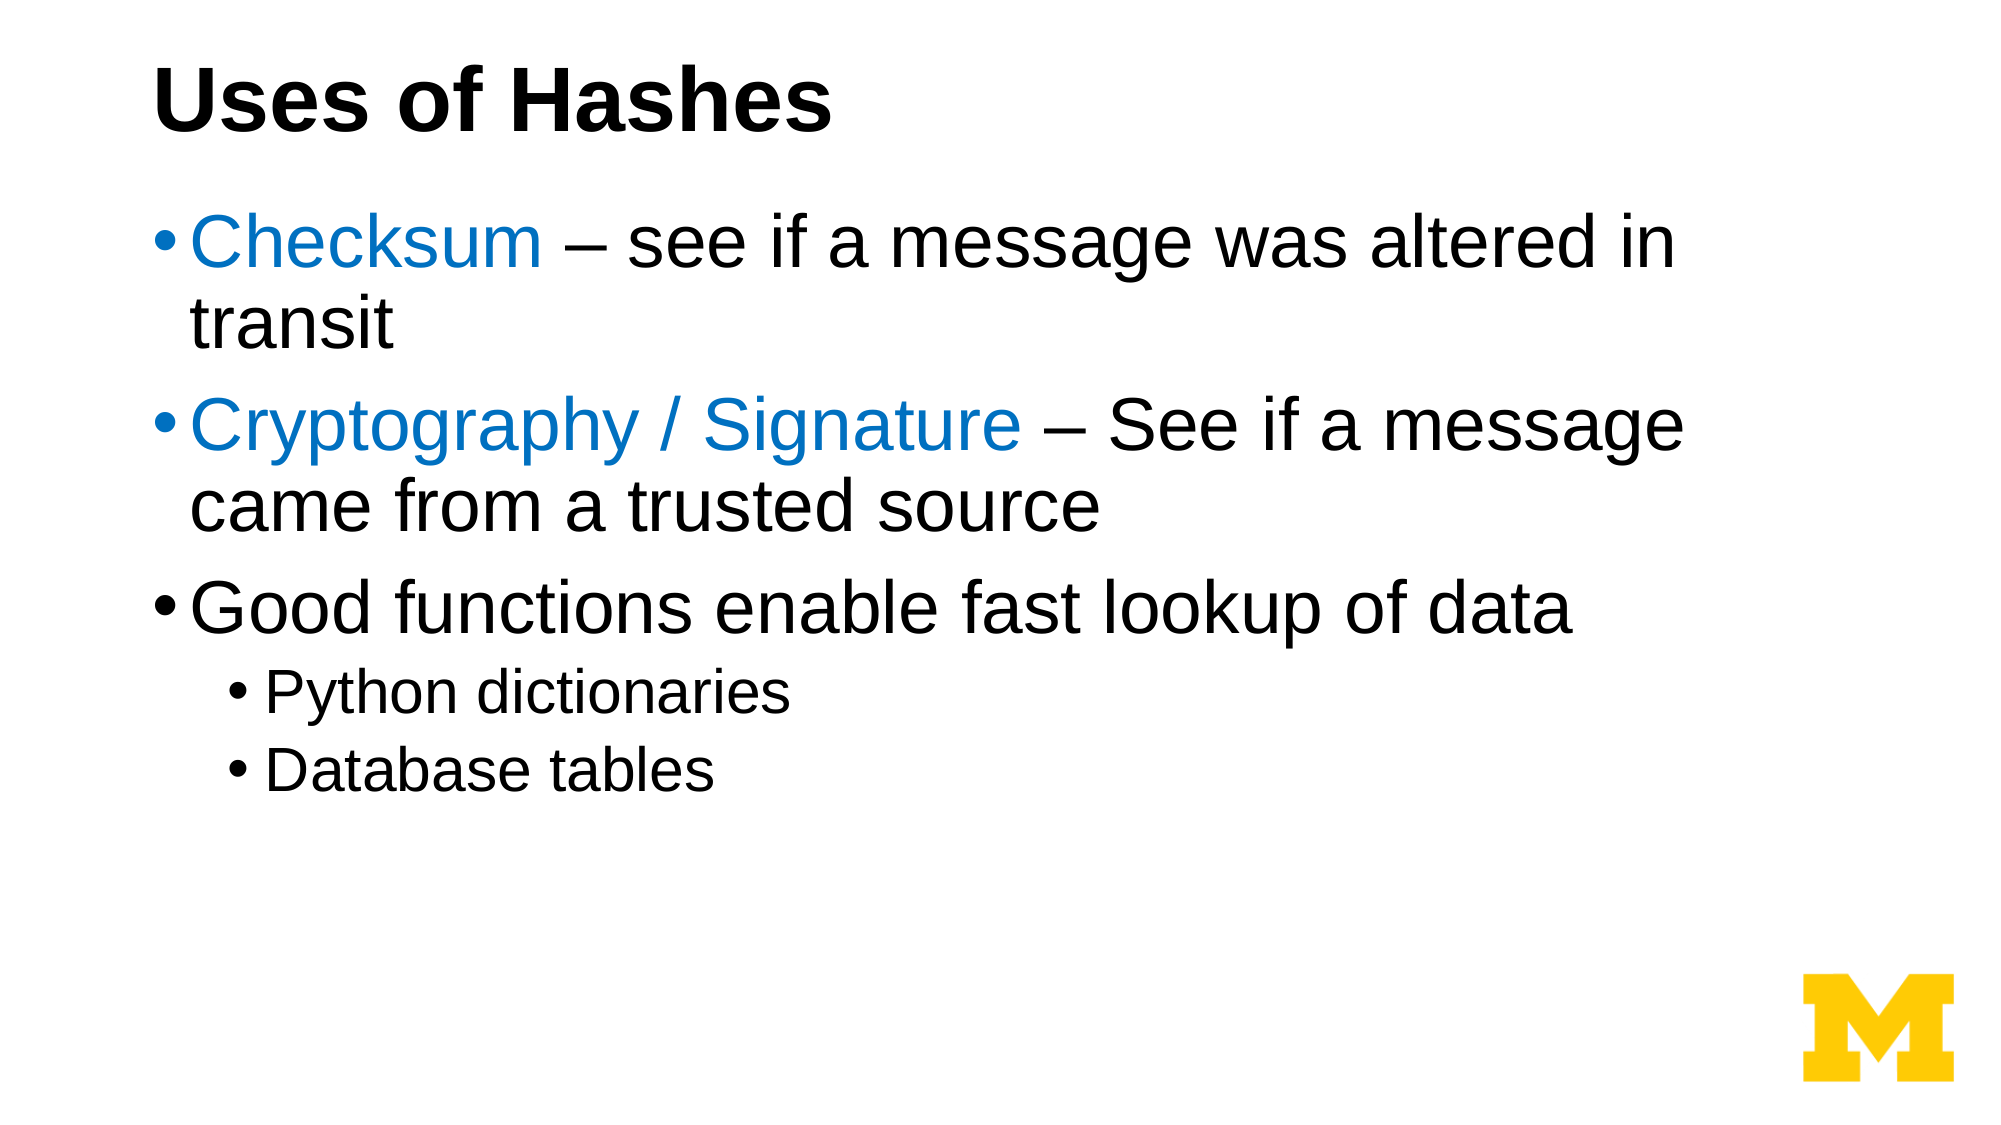

# Uses of Hashes
Checksum – see if a message was altered in transit
Cryptography / Signature – See if a message came from a trusted source
Good functions enable fast lookup of data
Python dictionaries
Database tables